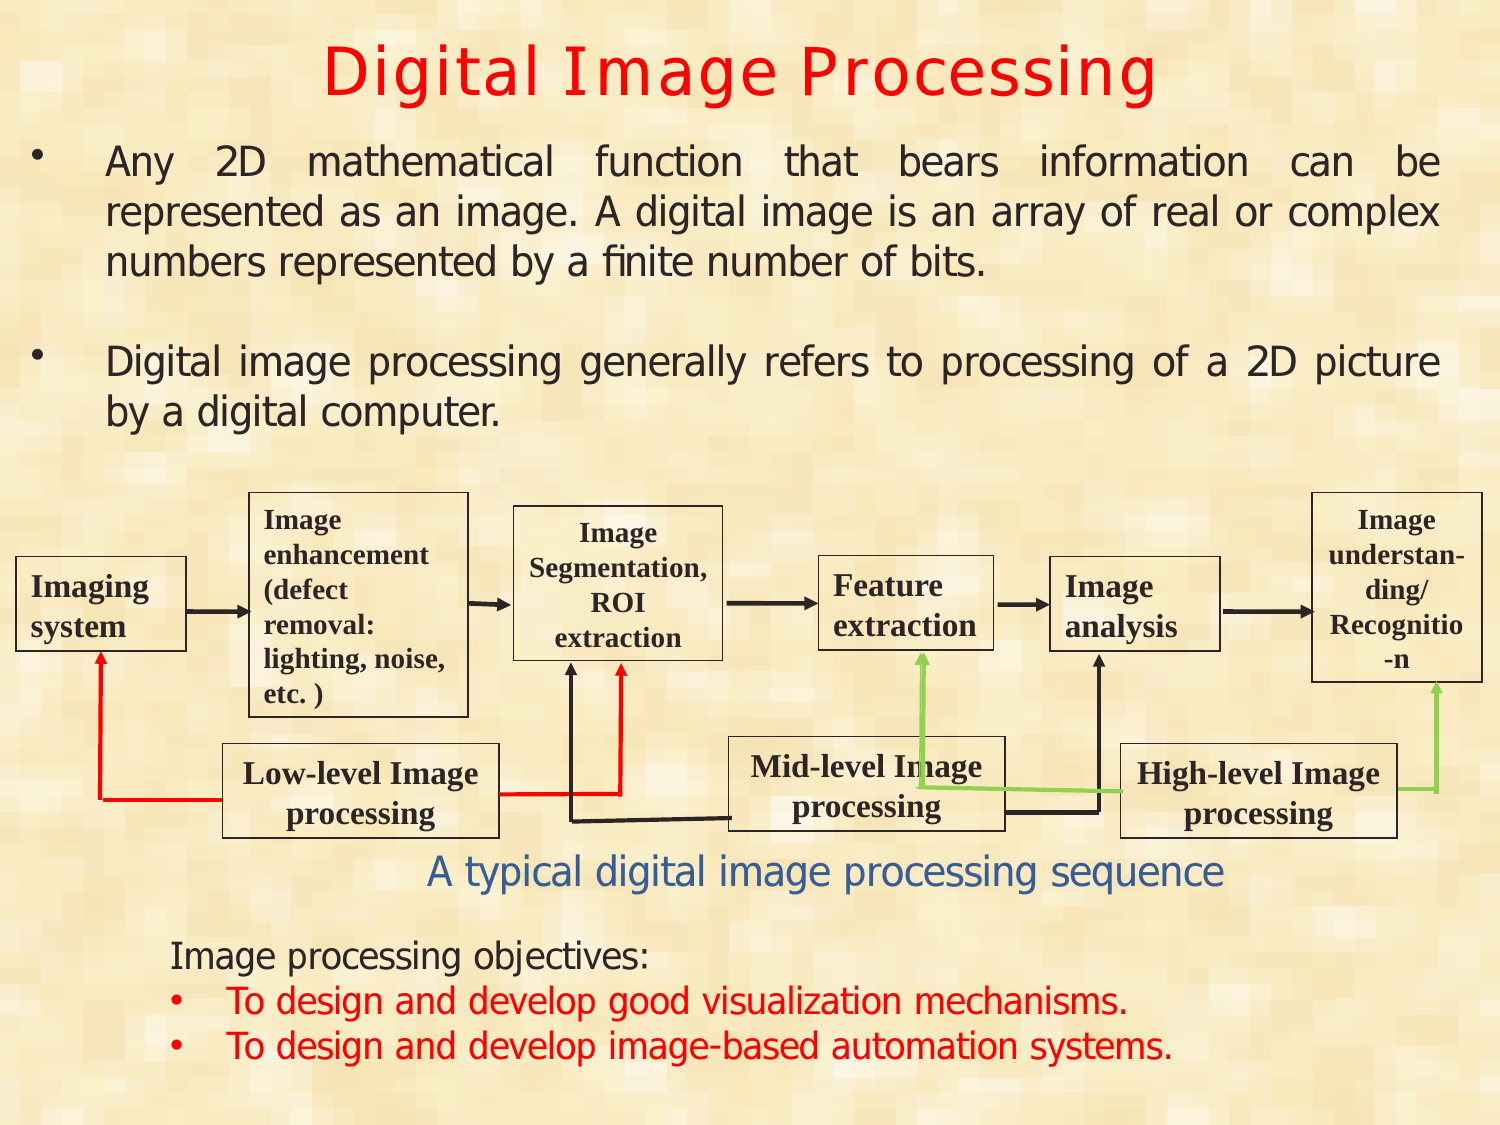

# Digital Image Processing
Any 2D mathematical function that bears information can be represented as an image. A digital image is an array of real or complex numbers represented by a finite number of bits.

Digital image processing generally refers to processing of a 2D picture by a digital computer.

Image enhancement (defect removal: lighting, noise, etc. )
Image understan-ding/ Recognitio-n
Image Segmentation, ROI extraction
Feature extraction
Imaging system
Image analysis

Mid-level Image processing
Low-level Image processing
High-level Image processing
A typical digital image processing sequence
Image processing objectives:
To design and develop good visualization mechanisms.
To design and develop image-based automation systems.